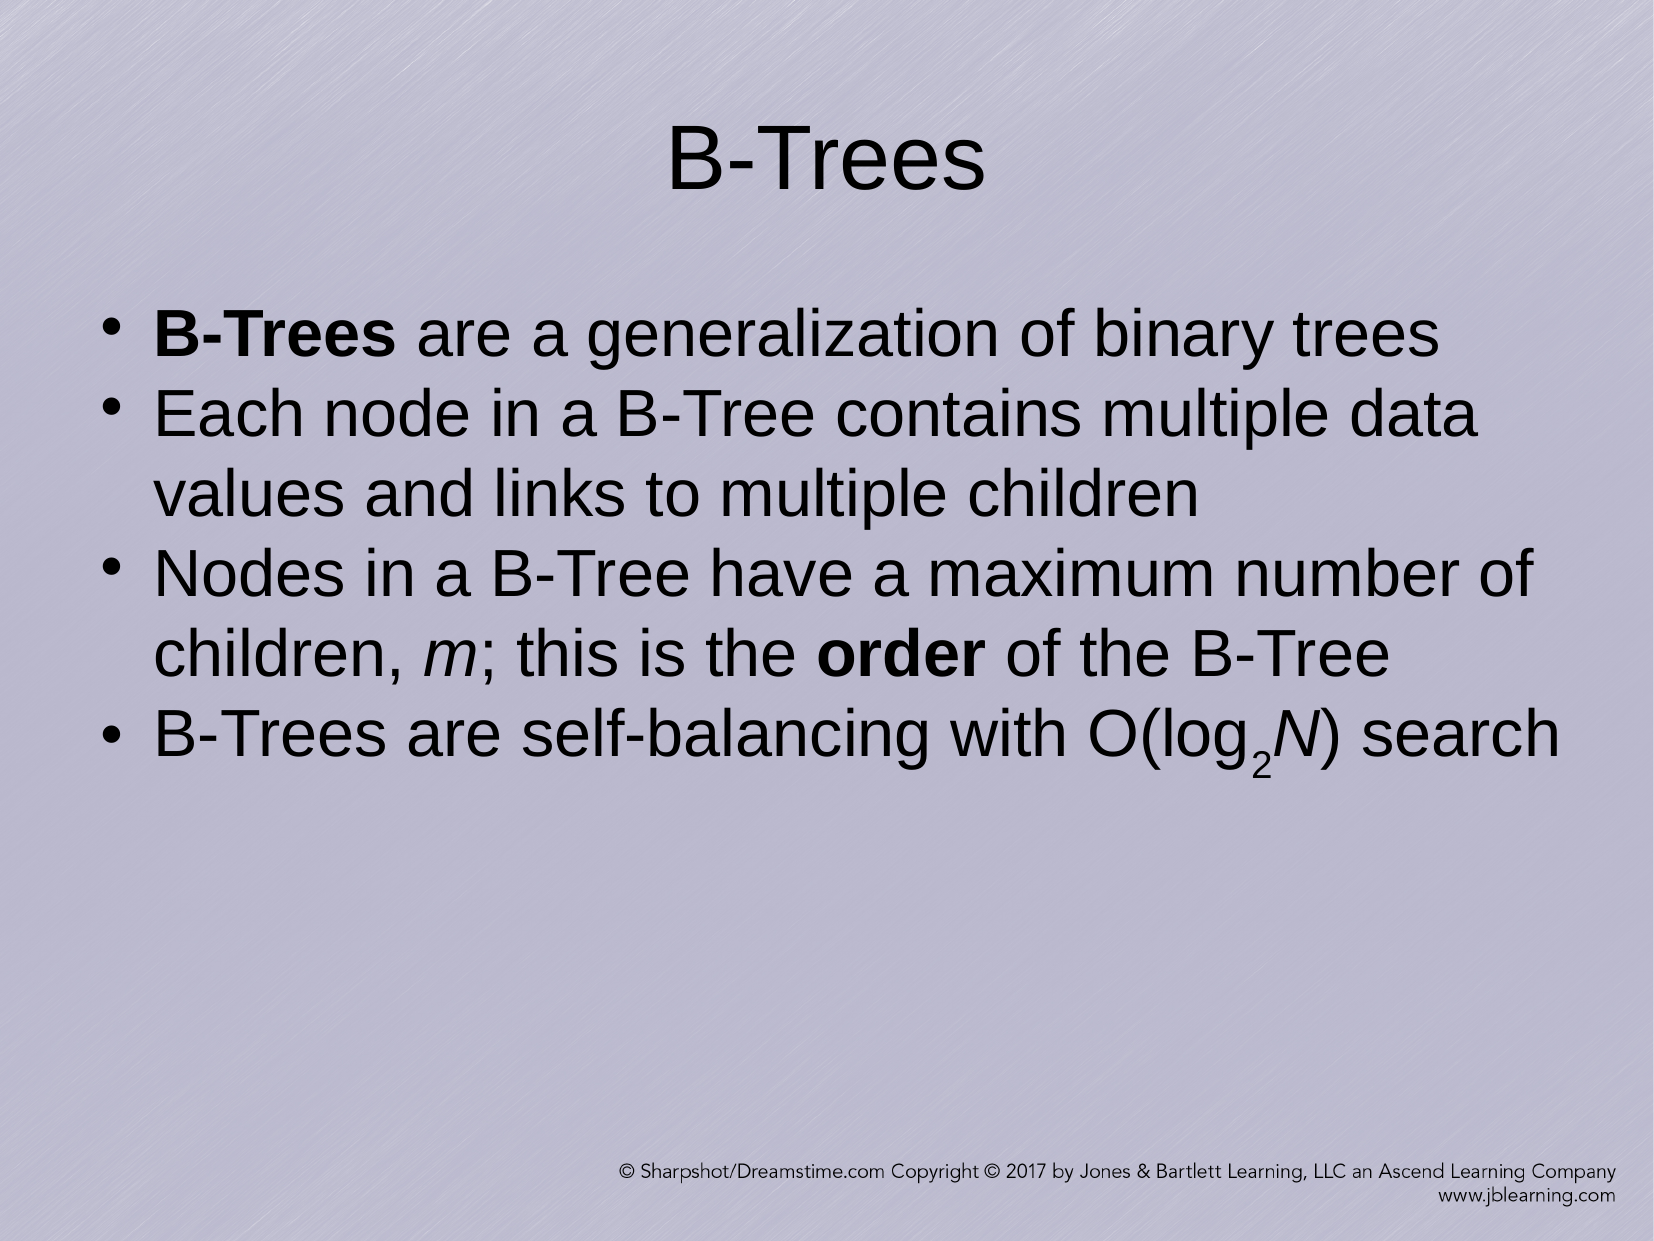

B-Trees
B-Trees are a generalization of binary trees
Each node in a B-Tree contains multiple data values and links to multiple children
Nodes in a B-Tree have a maximum number of children, m; this is the order of the B-Tree
B-Trees are self-balancing with O(log2N) search